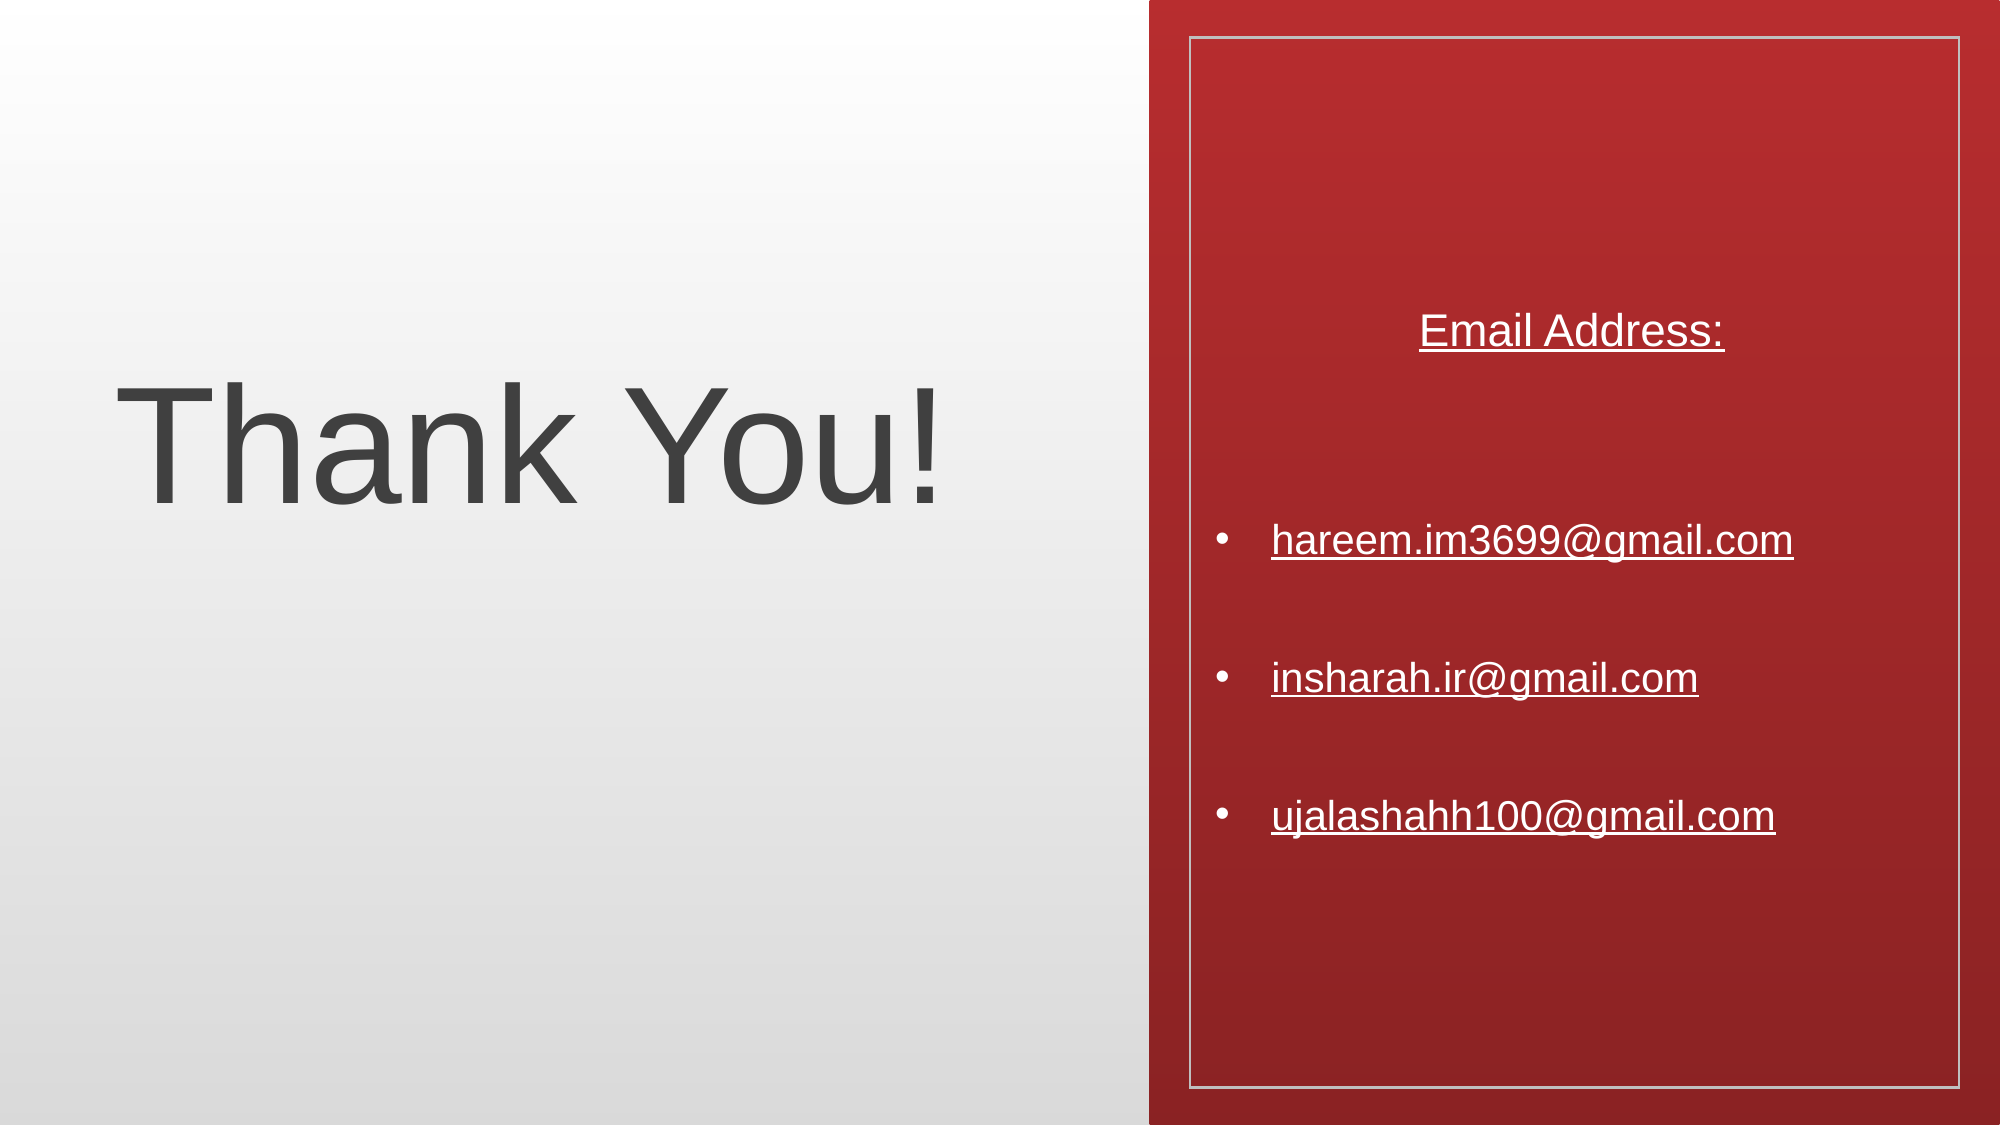

Thank You!
Email Address:

hareem.im3699@gmail.com
insharah.ir@gmail.com
ujalashahh100@gmail.com